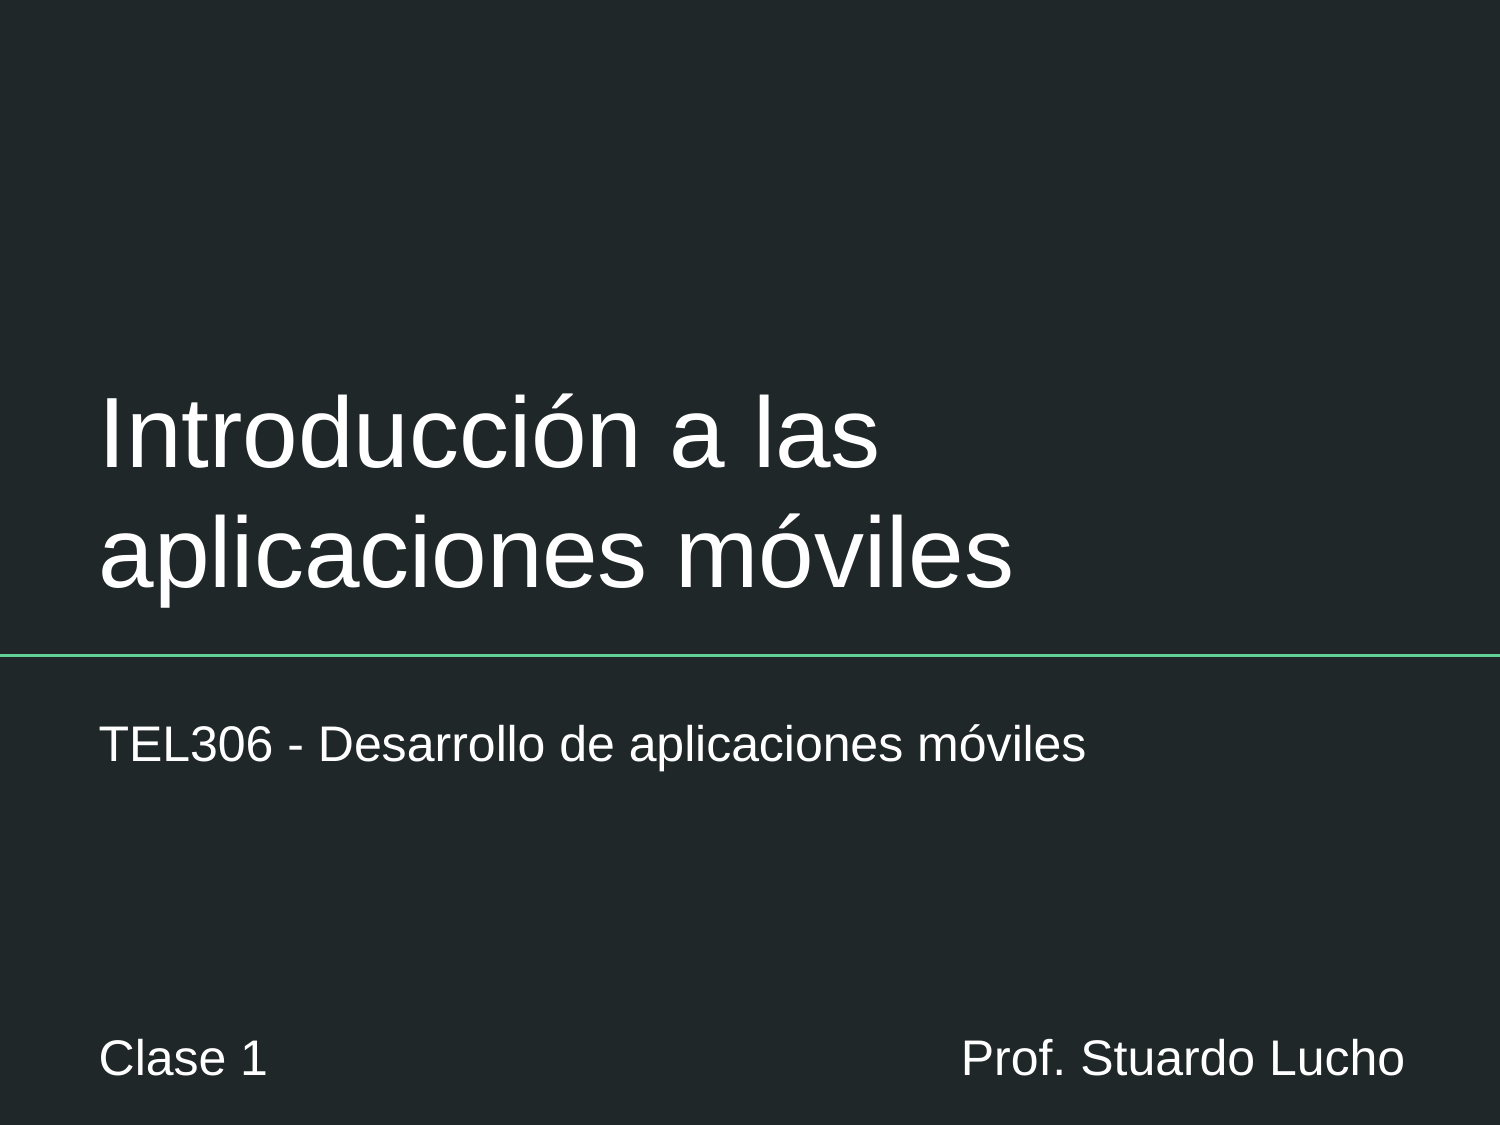

# Introducción a las aplicaciones móviles
TEL306 - Desarrollo de aplicaciones móviles
Clase 1
Prof. Stuardo Lucho